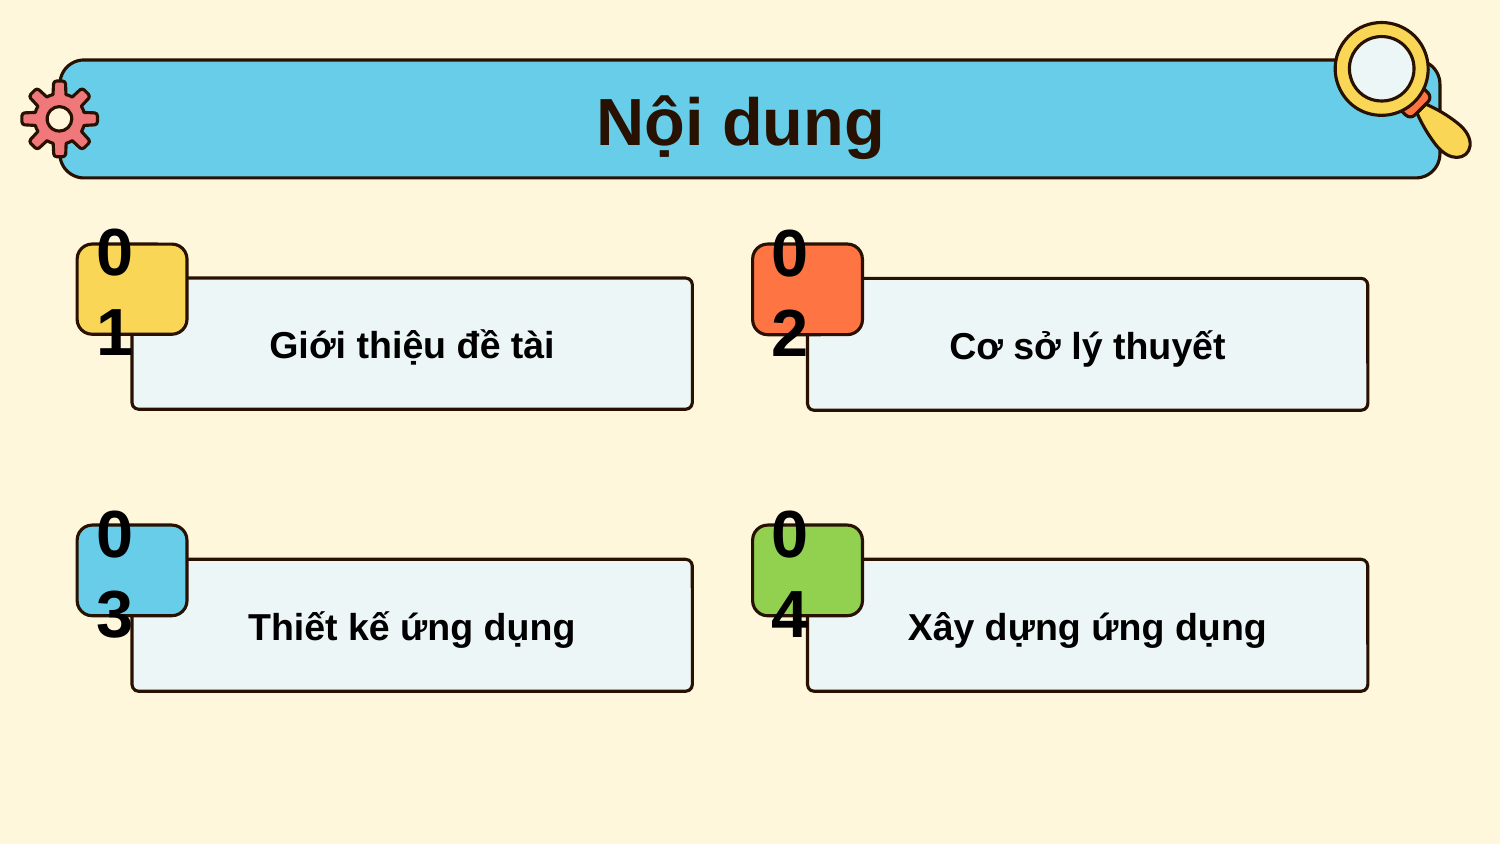

Nội dung

01
Giới thiệu đề tài
02
Cơ sở lý thuyết
03
Thiết kế ứng dụng
04
Xây dựng ứng dụng